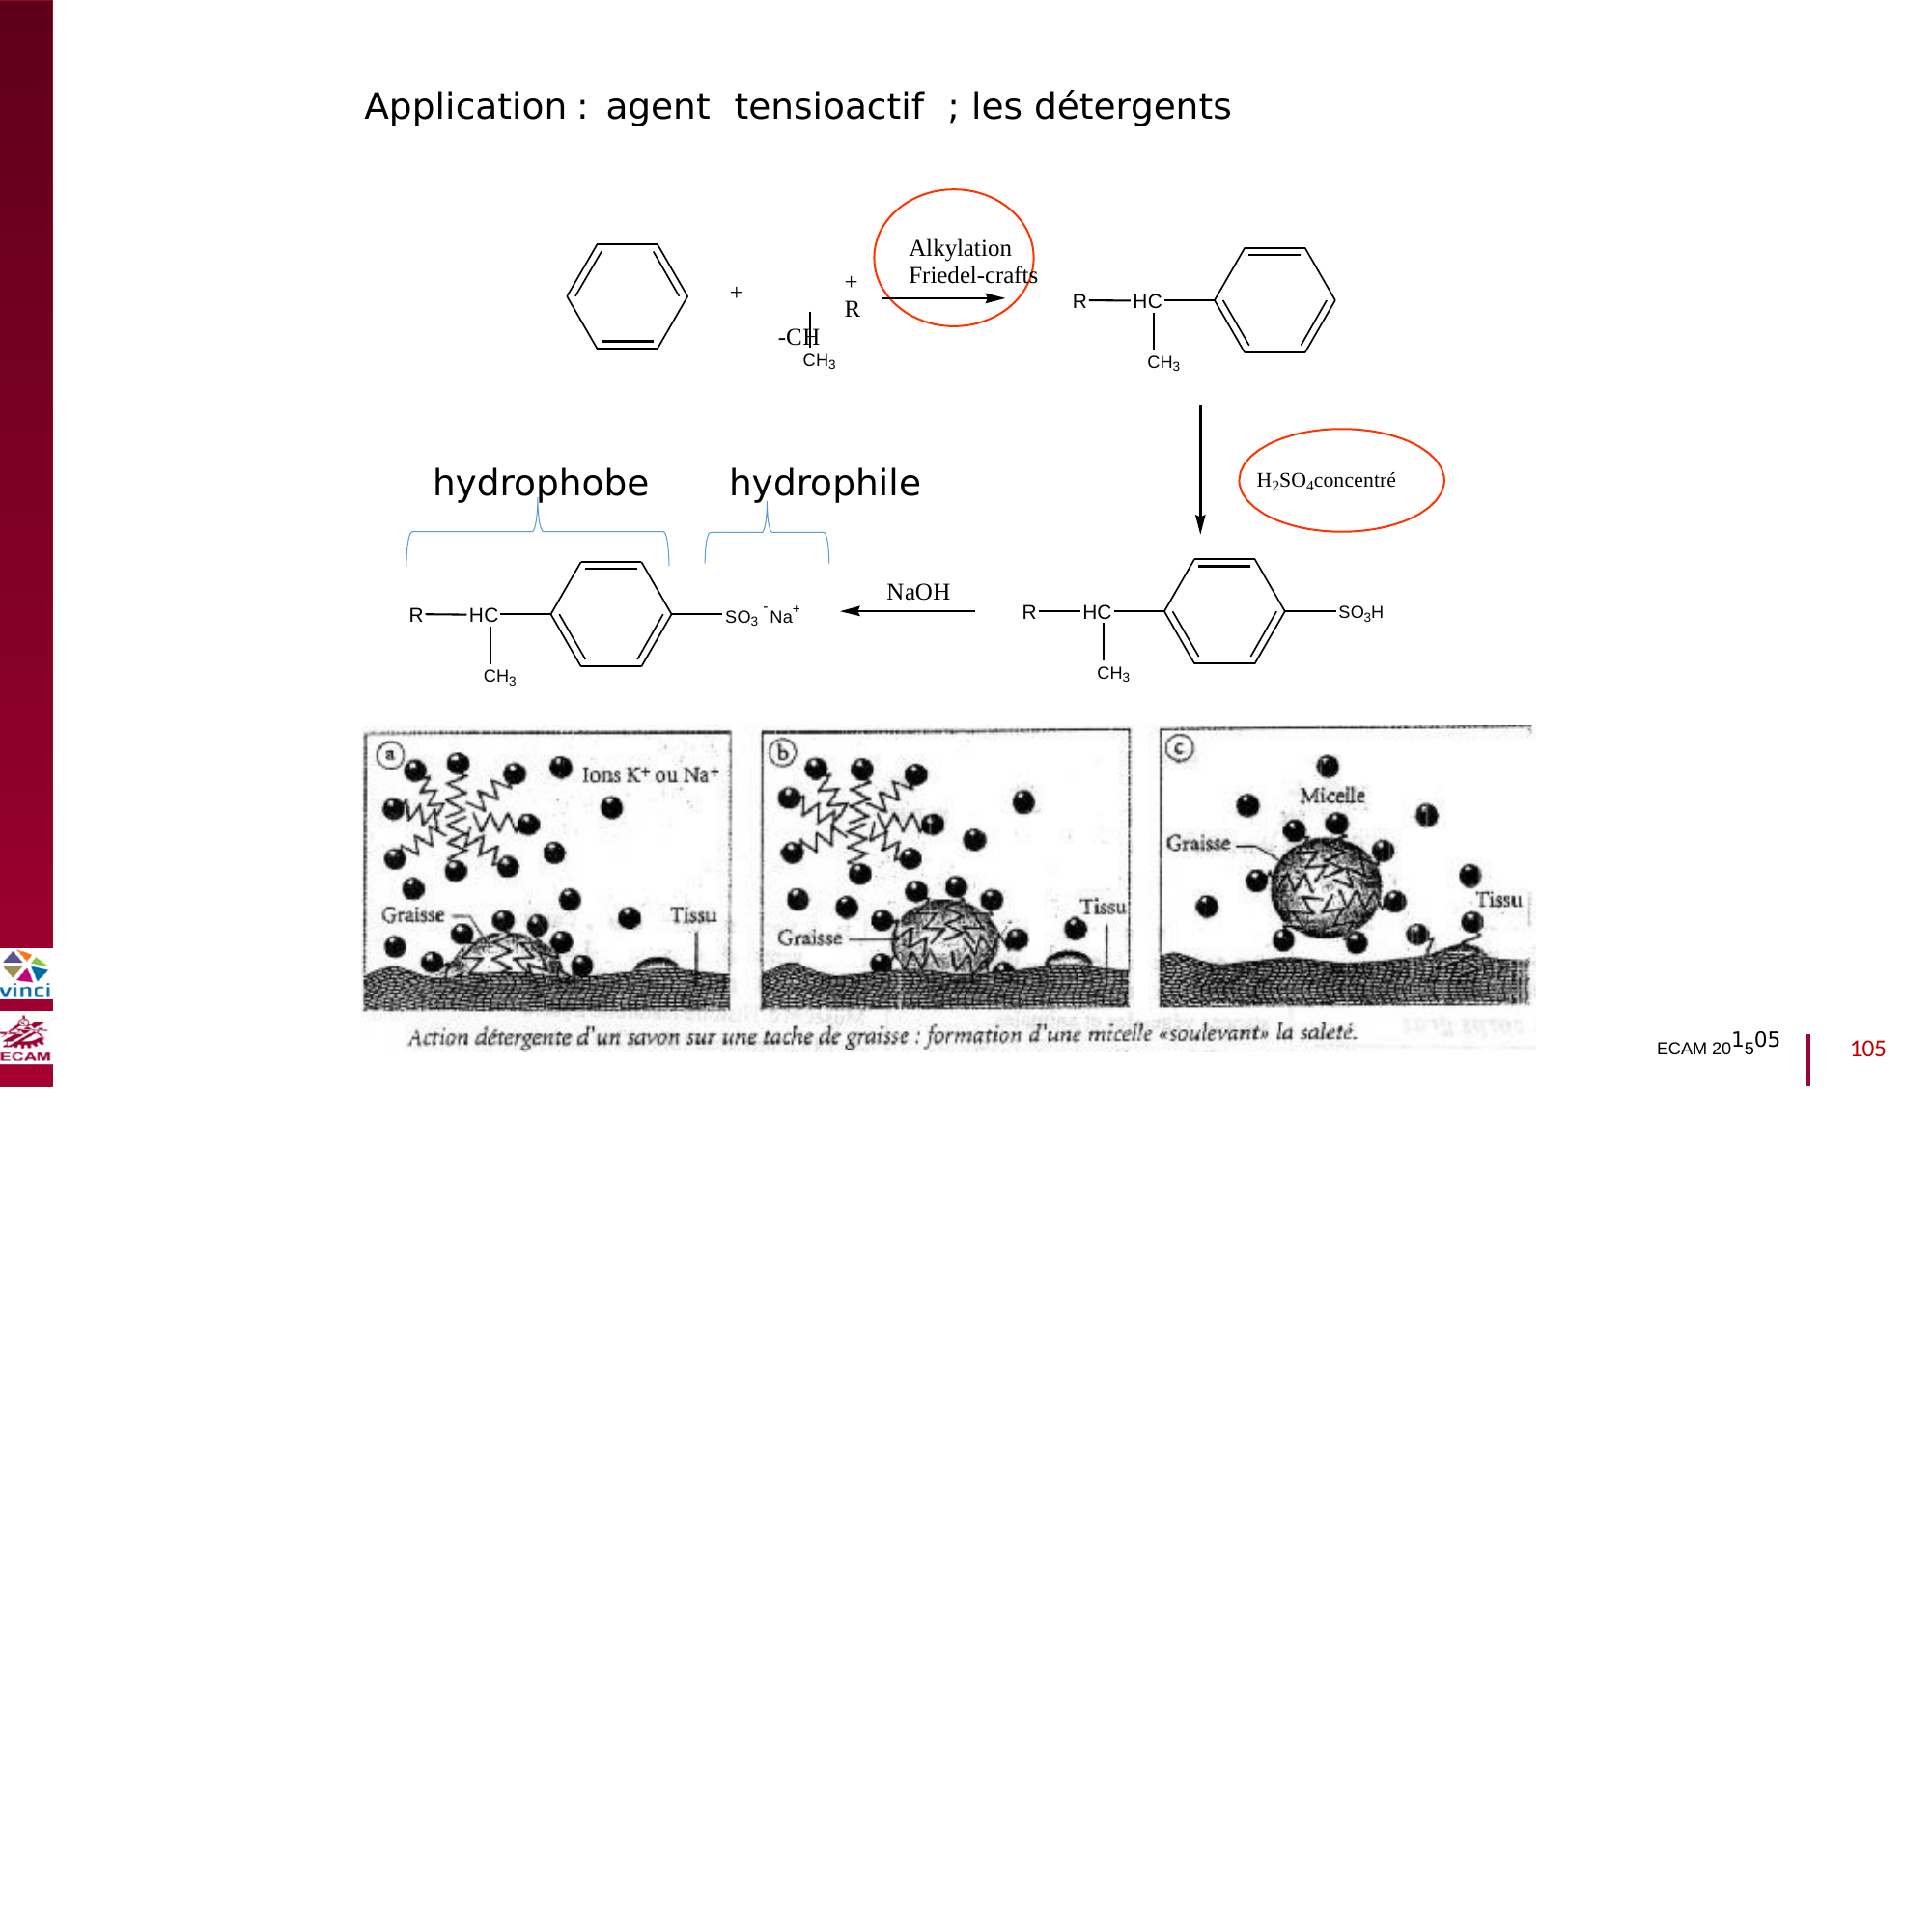

Application
:
agent
tensioactif
; les détergents

Alkylation
Friedel-crafts

+
R-CH
+
B2040-Chimie du vivant et environnement
R
HC

CH3

CH3

hydrophobe
hydrophile
H2SO4concentré

NaOH

SO3   Na+
-
R
HC
SO3H
R
HC

CH3

CH3

ECAM 201505

105